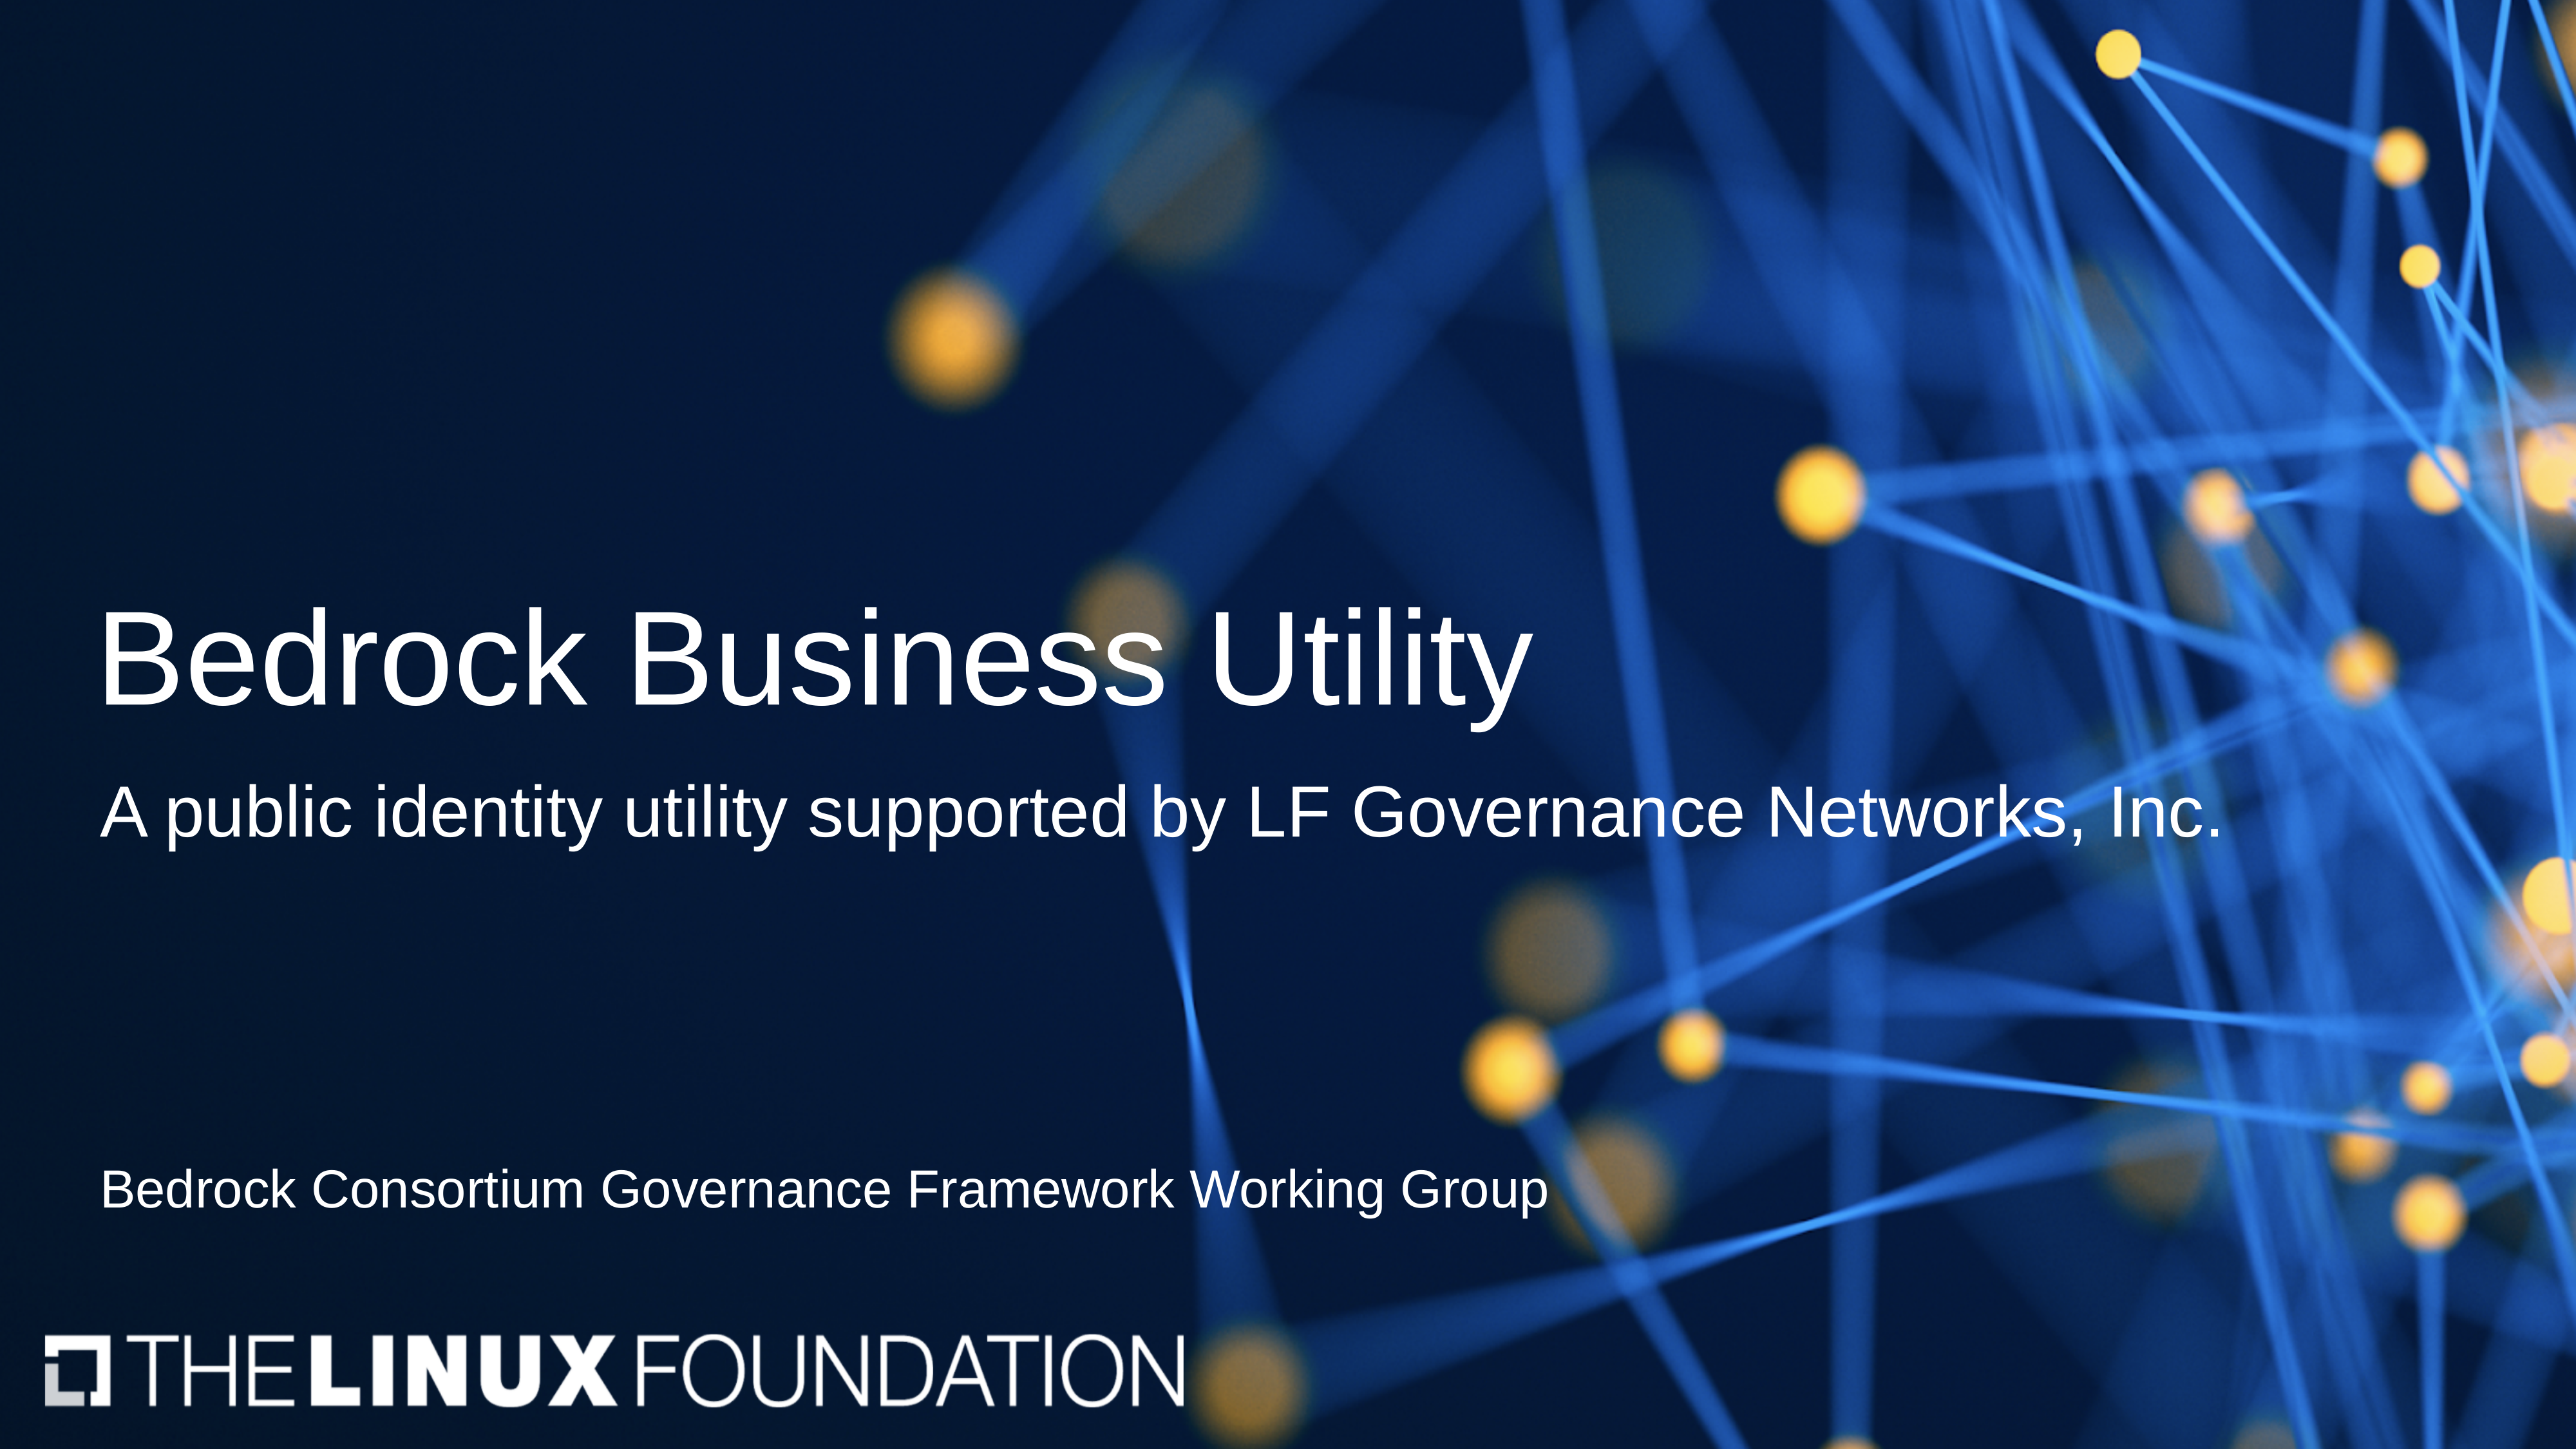

# Bedrock Business Utility
A public identity utility supported by LF Governance Networks, Inc.
Bedrock Consortium Governance Framework Working Group